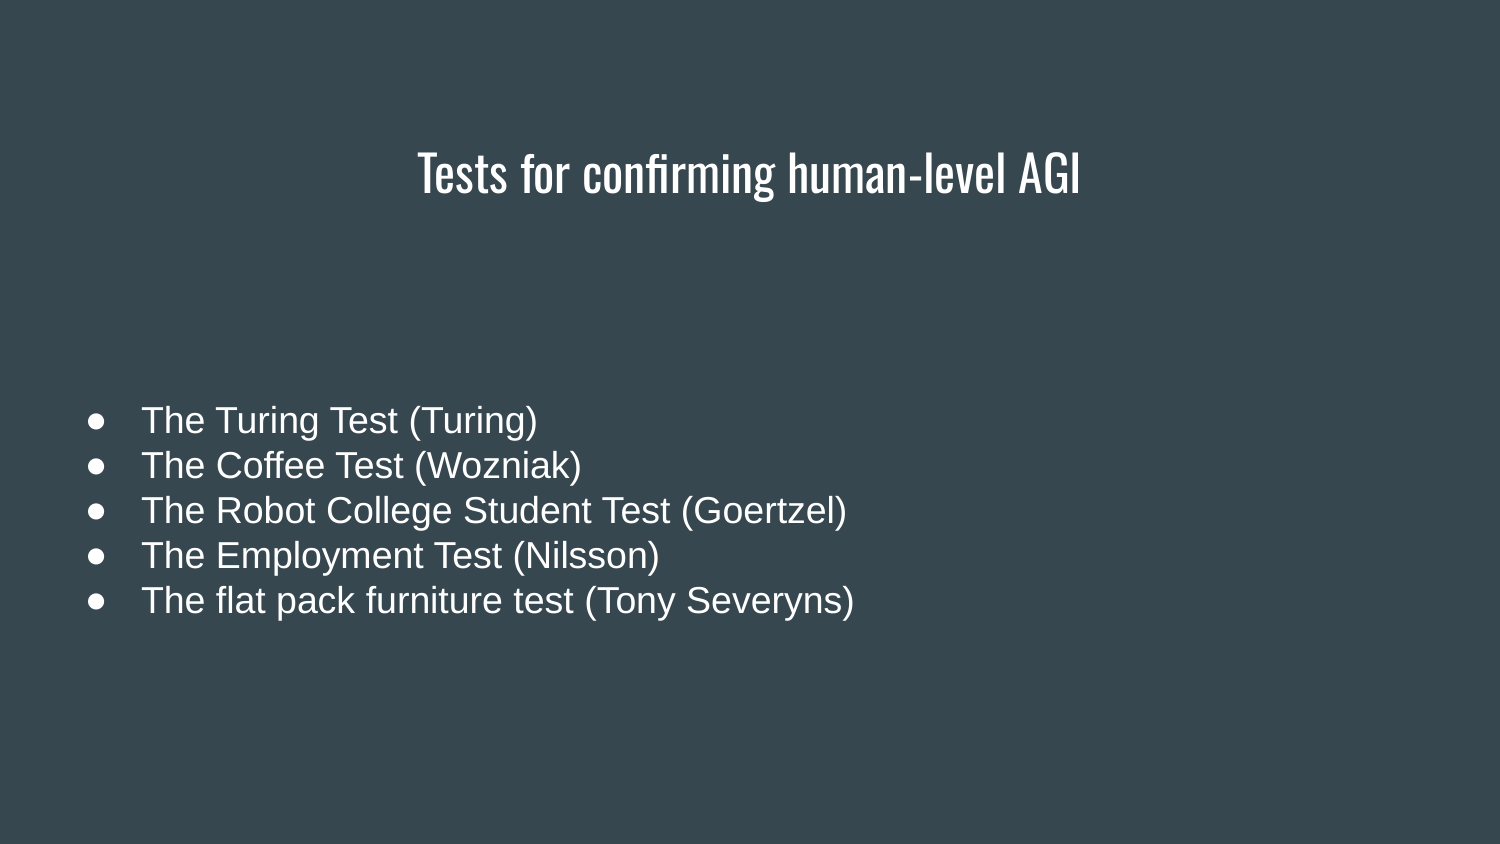

# Tests for confirming human-level AGI
The Turing Test (Turing)
The Coffee Test (Wozniak)
The Robot College Student Test (Goertzel)
The Employment Test (Nilsson)
The flat pack furniture test (Tony Severyns)